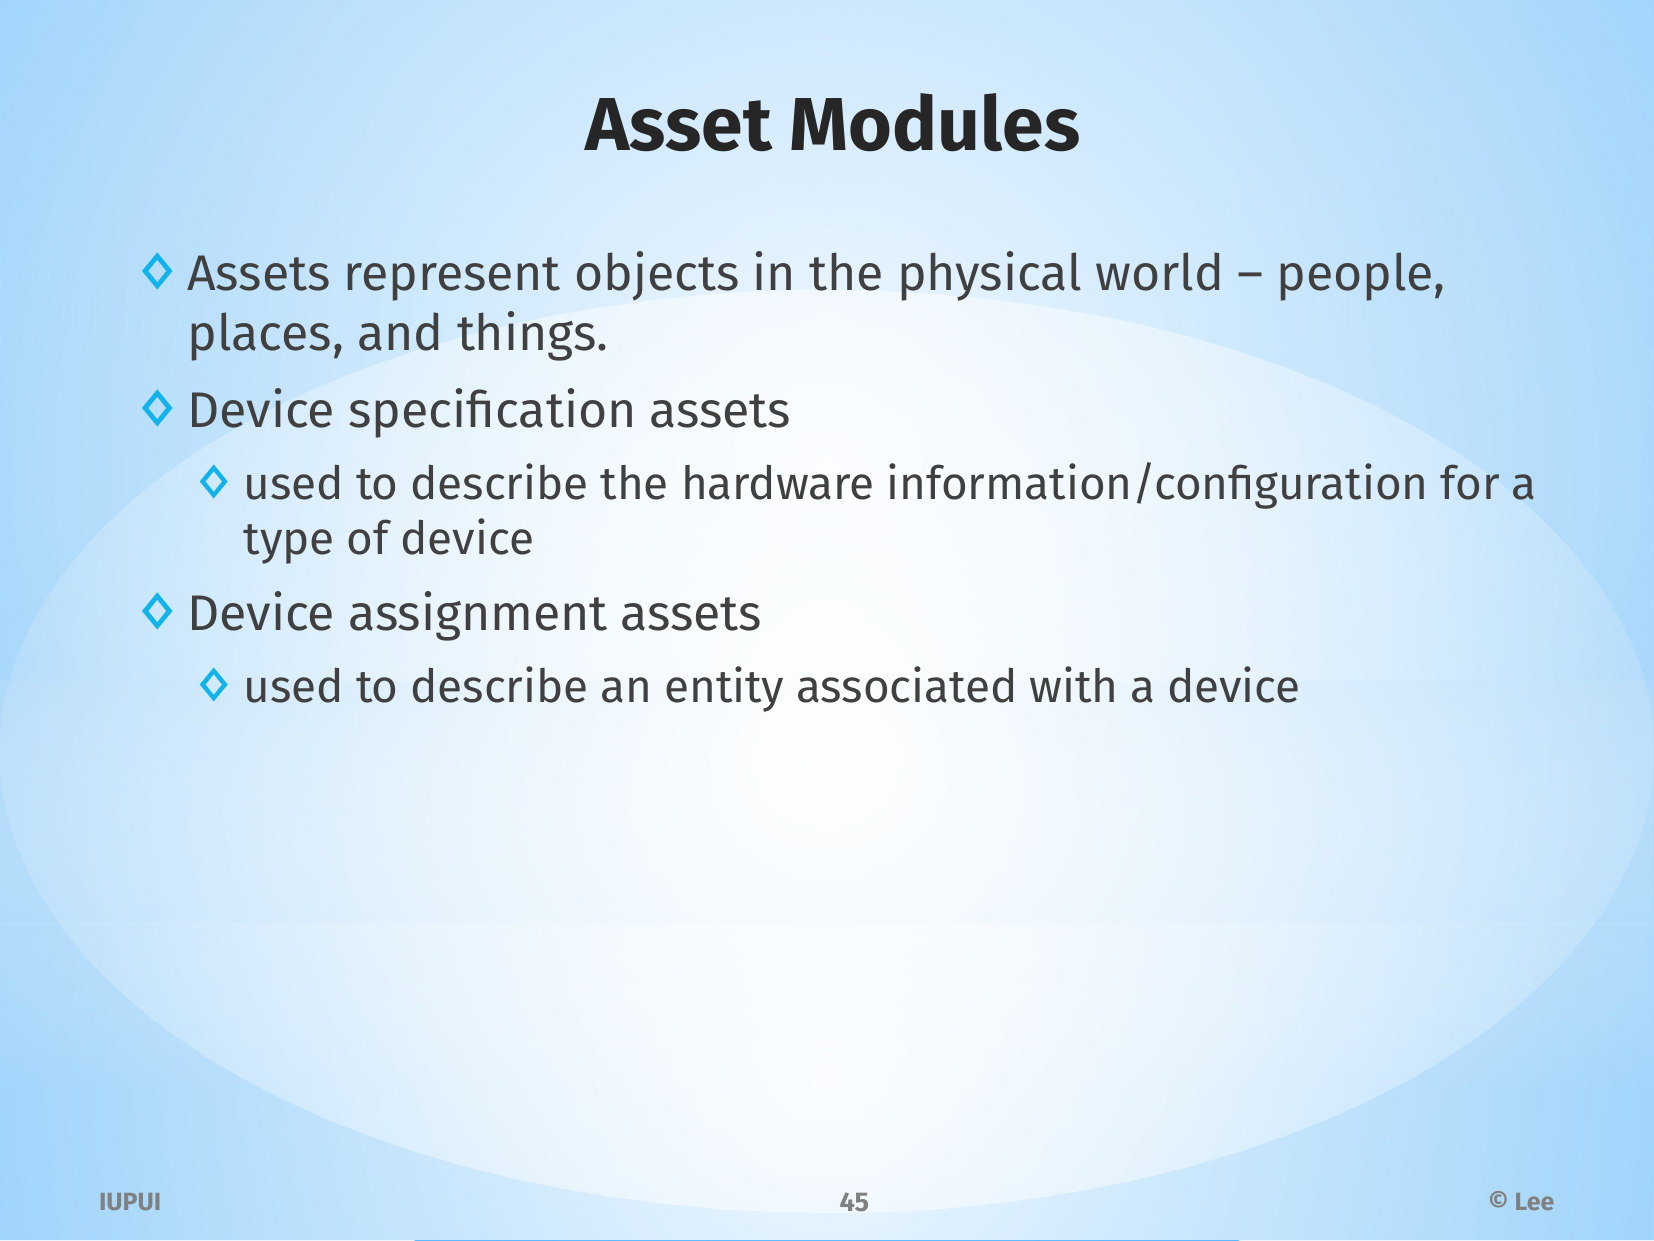

# Asset Modules
Assets represent objects in the physical world – people, places, and things.
Device specification assets
used to describe the hardware information/configuration for a type of device
Device assignment assets
used to describe an entity associated with a device
IUPUI
45
© Lee